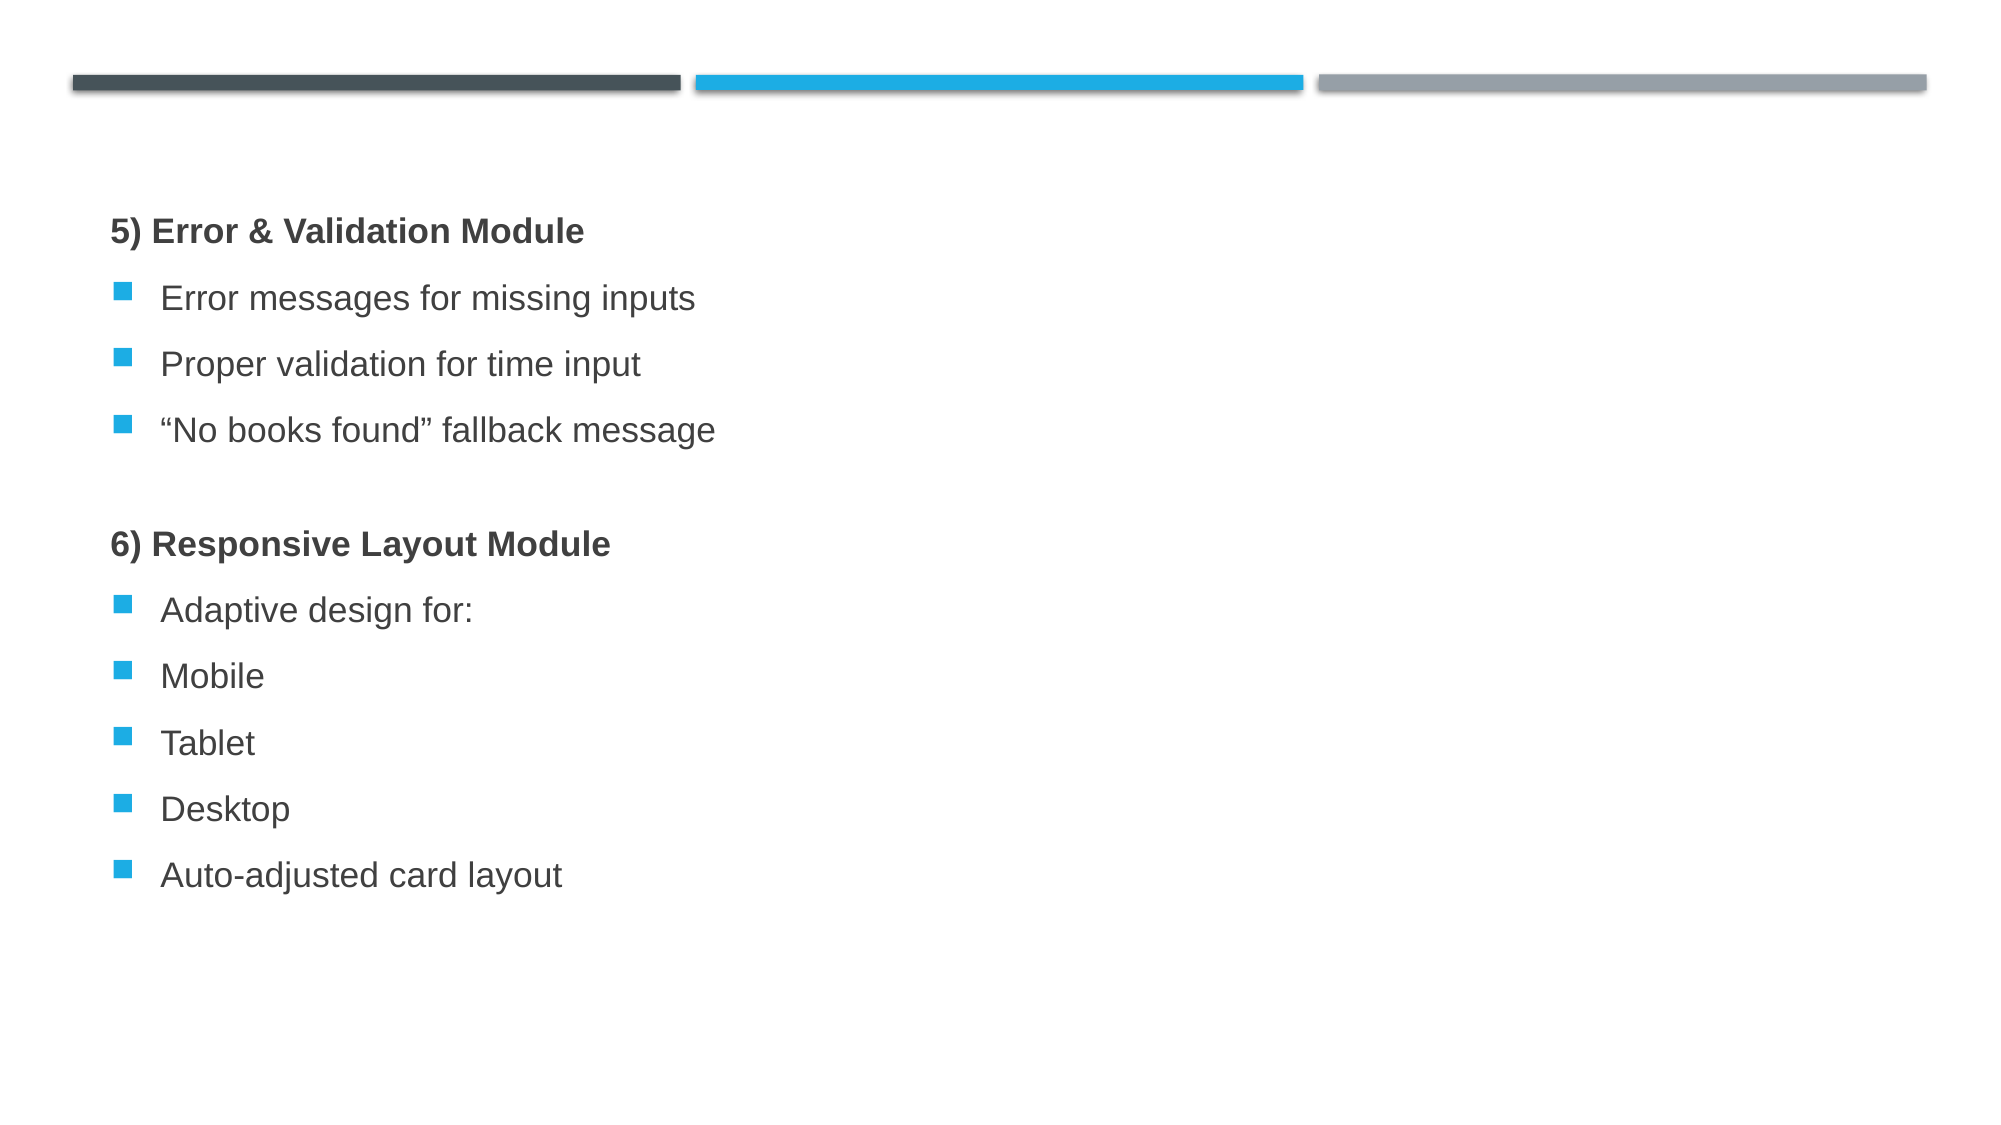

# .
5) Error & Validation Module
Error messages for missing inputs
Proper validation for time input
“No books found” fallback message
6) Responsive Layout Module
Adaptive design for:
Mobile
Tablet
Desktop
Auto-adjusted card layout